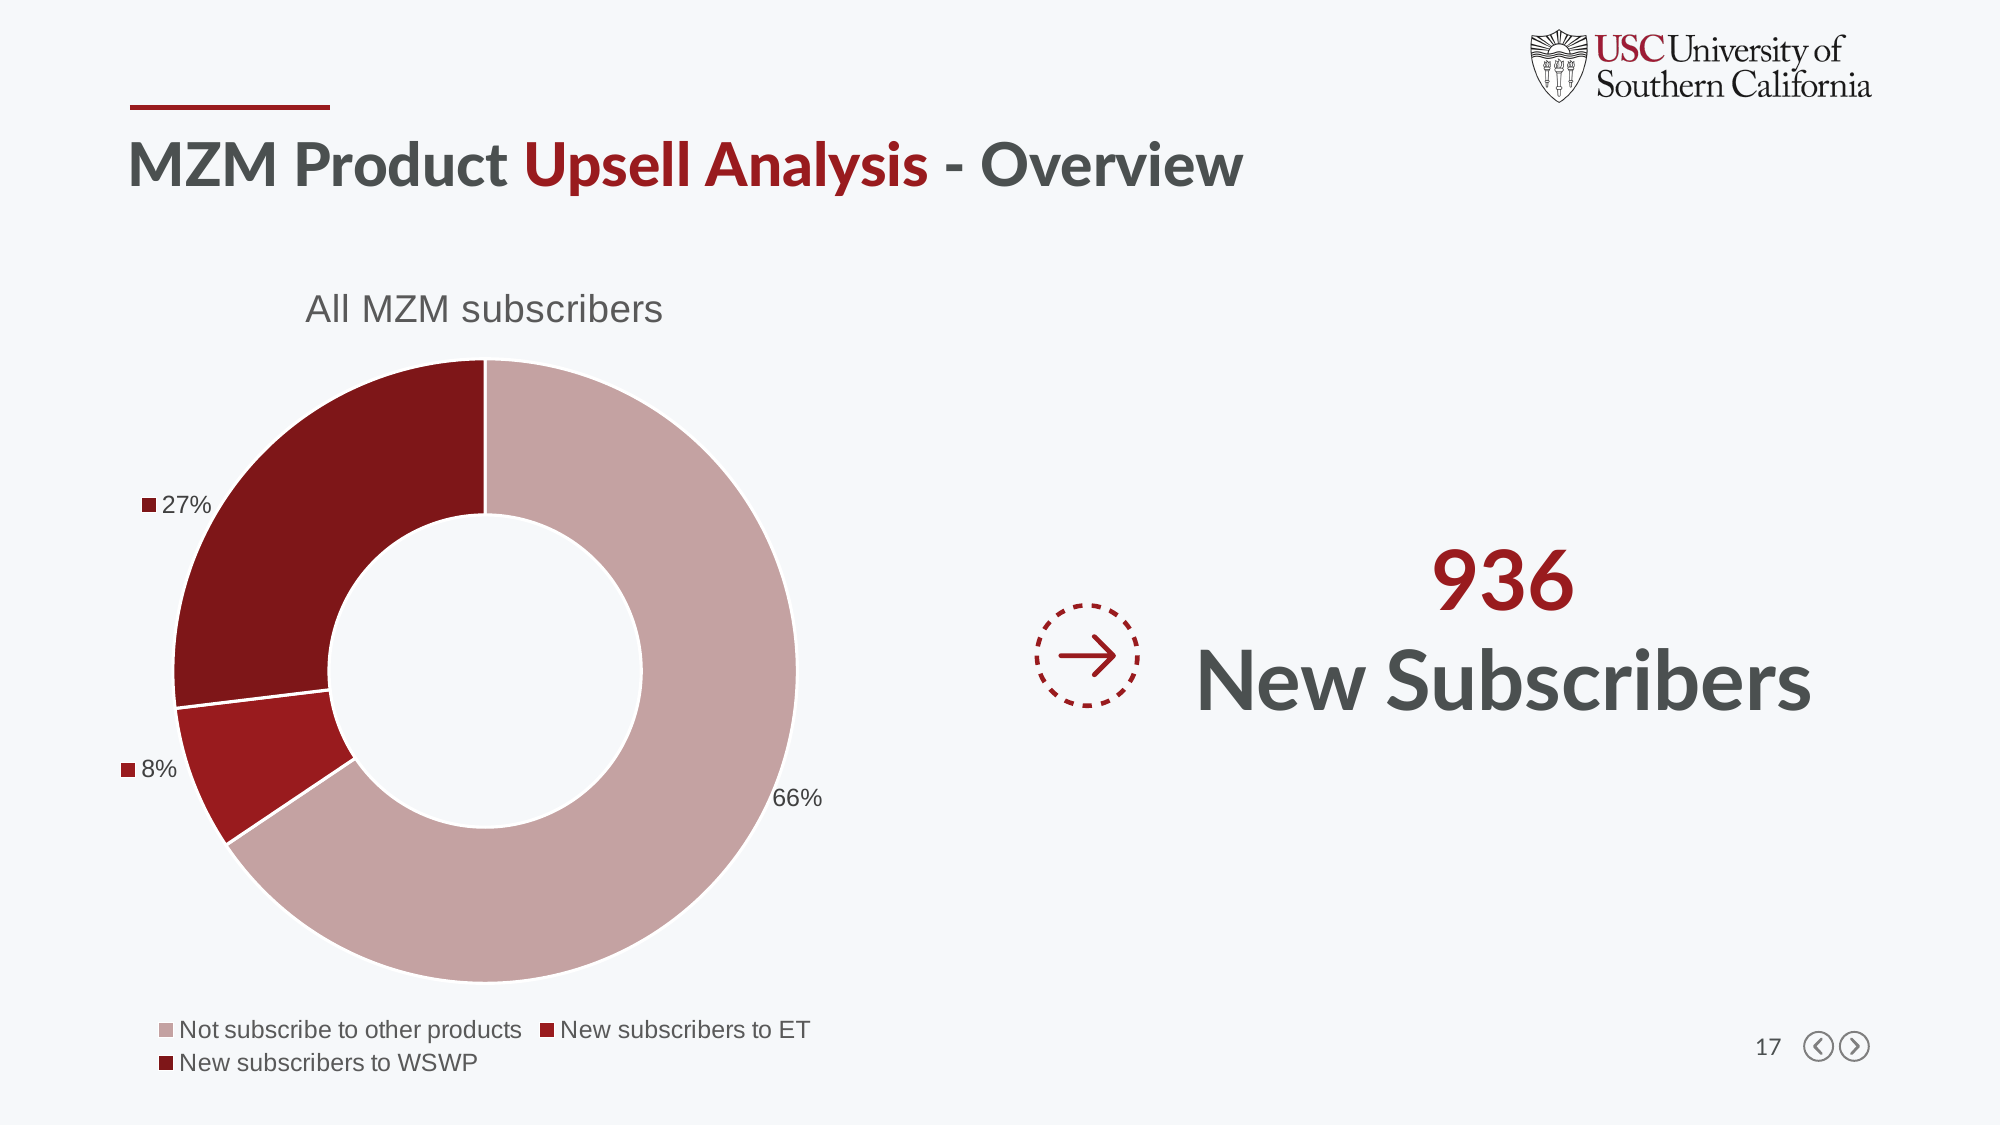

MZM Product Upsell Analysis - Overview

### Chart: All MZM subscribers

| Category | Total MZM subscribers |
|---|---|
| Not subscribe to other products | 1784.0 |
| New subscribers to ET | 204.0 |
| New subscribers to WSWP | 732.0 |
936
New Subscribers